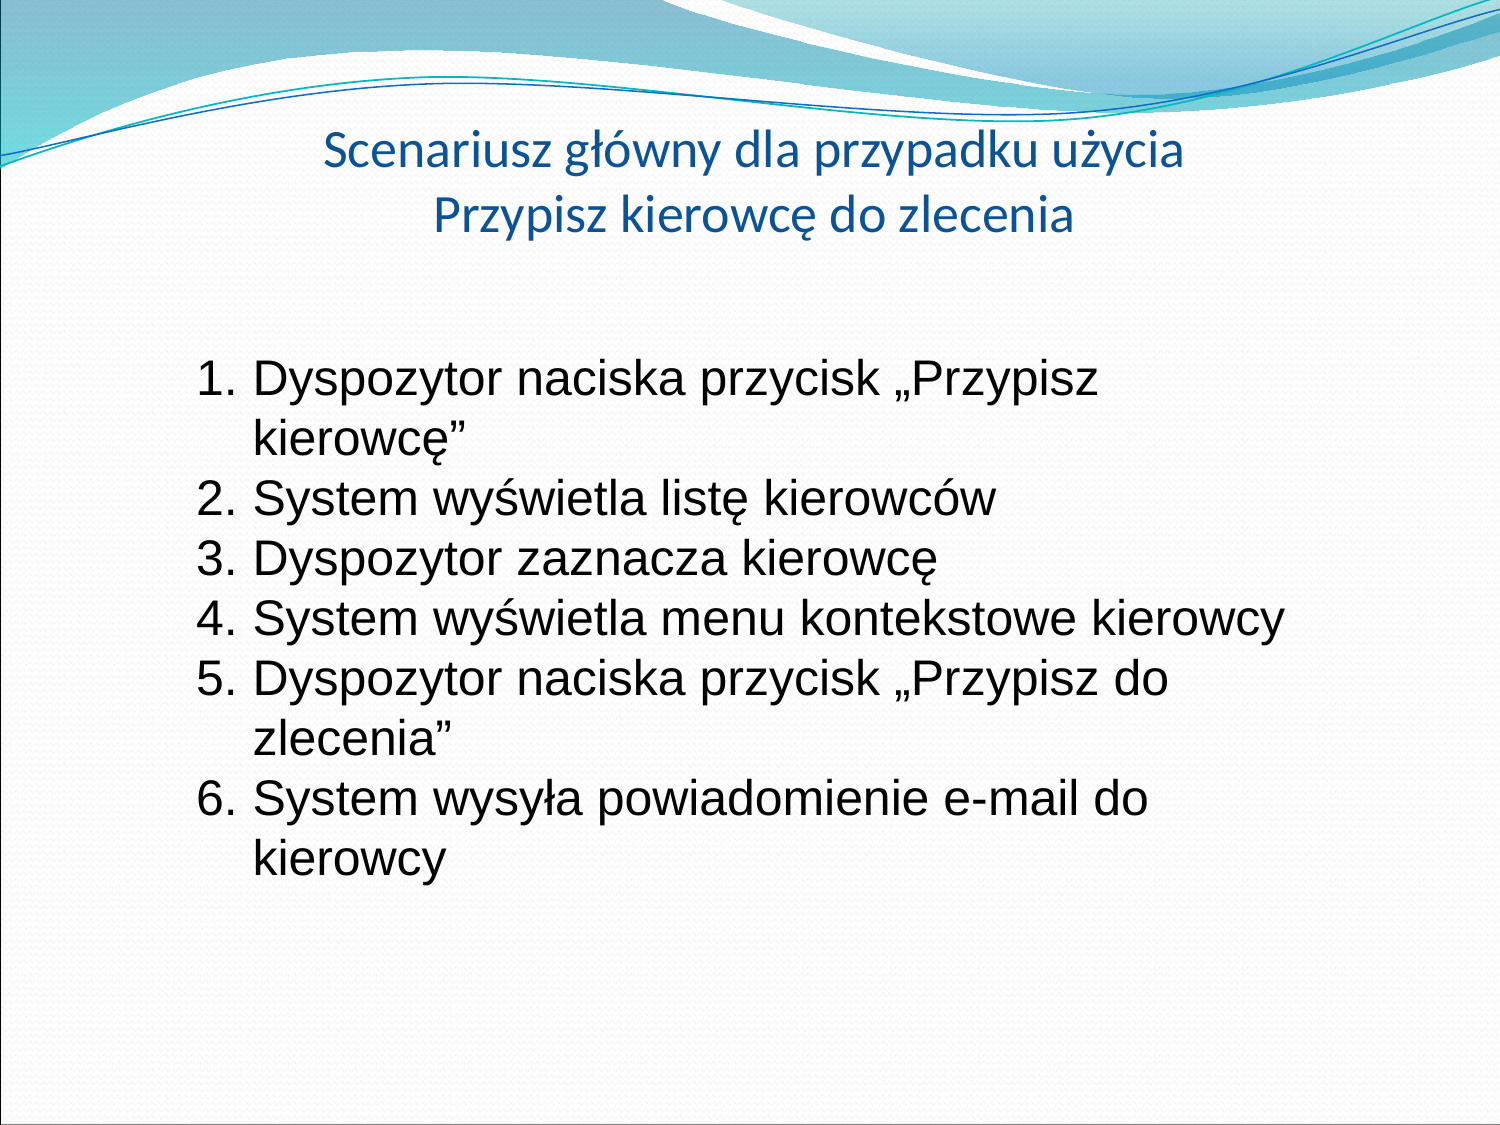

# Scenariusz główny dla przypadku użycia Przypisz kierowcę do zlecenia
Dyspozytor naciska przycisk „Przypisz kierowcę”
System wyświetla listę kierowców
Dyspozytor zaznacza kierowcę
System wyświetla menu kontekstowe kierowcy
Dyspozytor naciska przycisk „Przypisz do zlecenia”
System wysyła powiadomienie e-mail do kierowcy